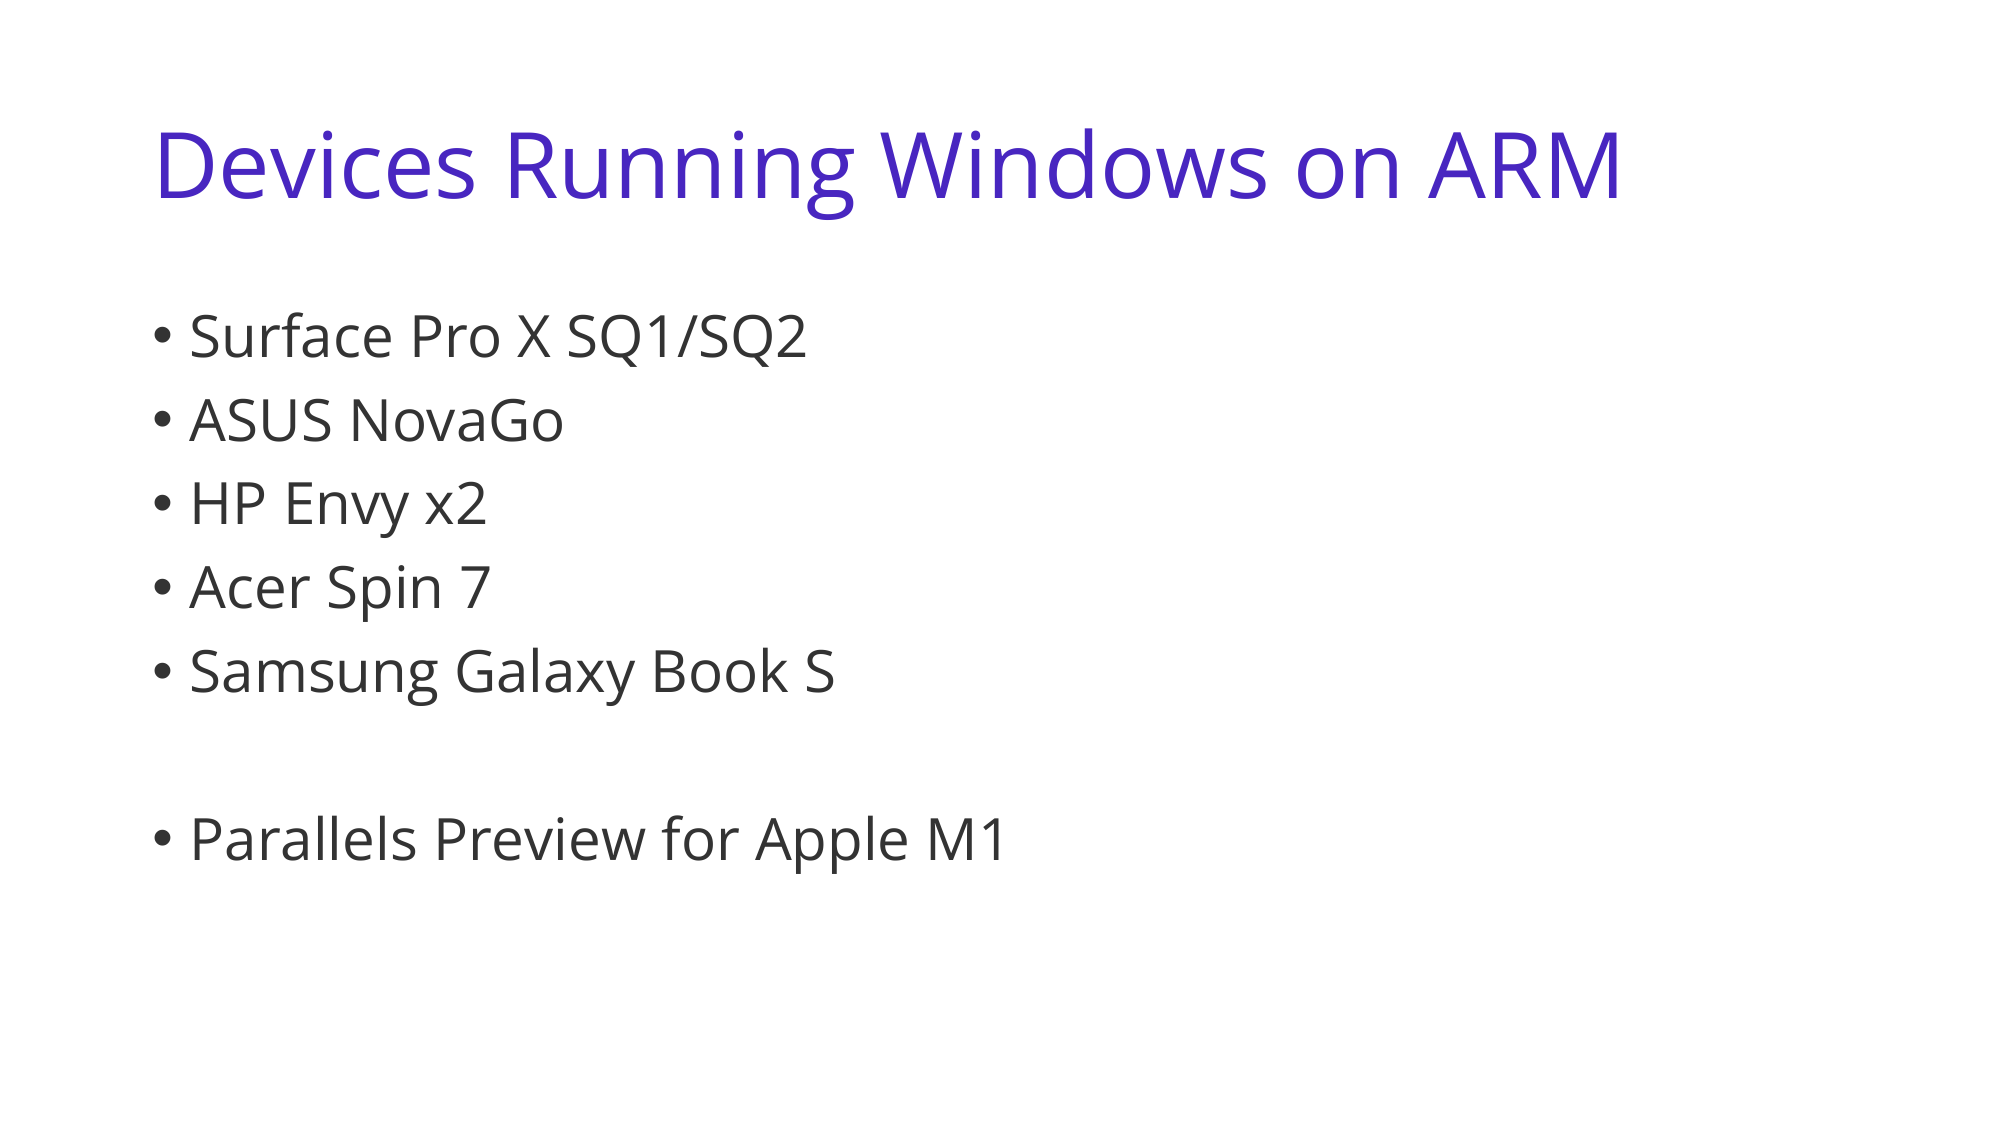

# Devices Running Windows on ARM
Surface Pro X SQ1/SQ2
ASUS NovaGo
HP Envy x2
Acer Spin 7
Samsung Galaxy Book S

Parallels Preview for Apple M1